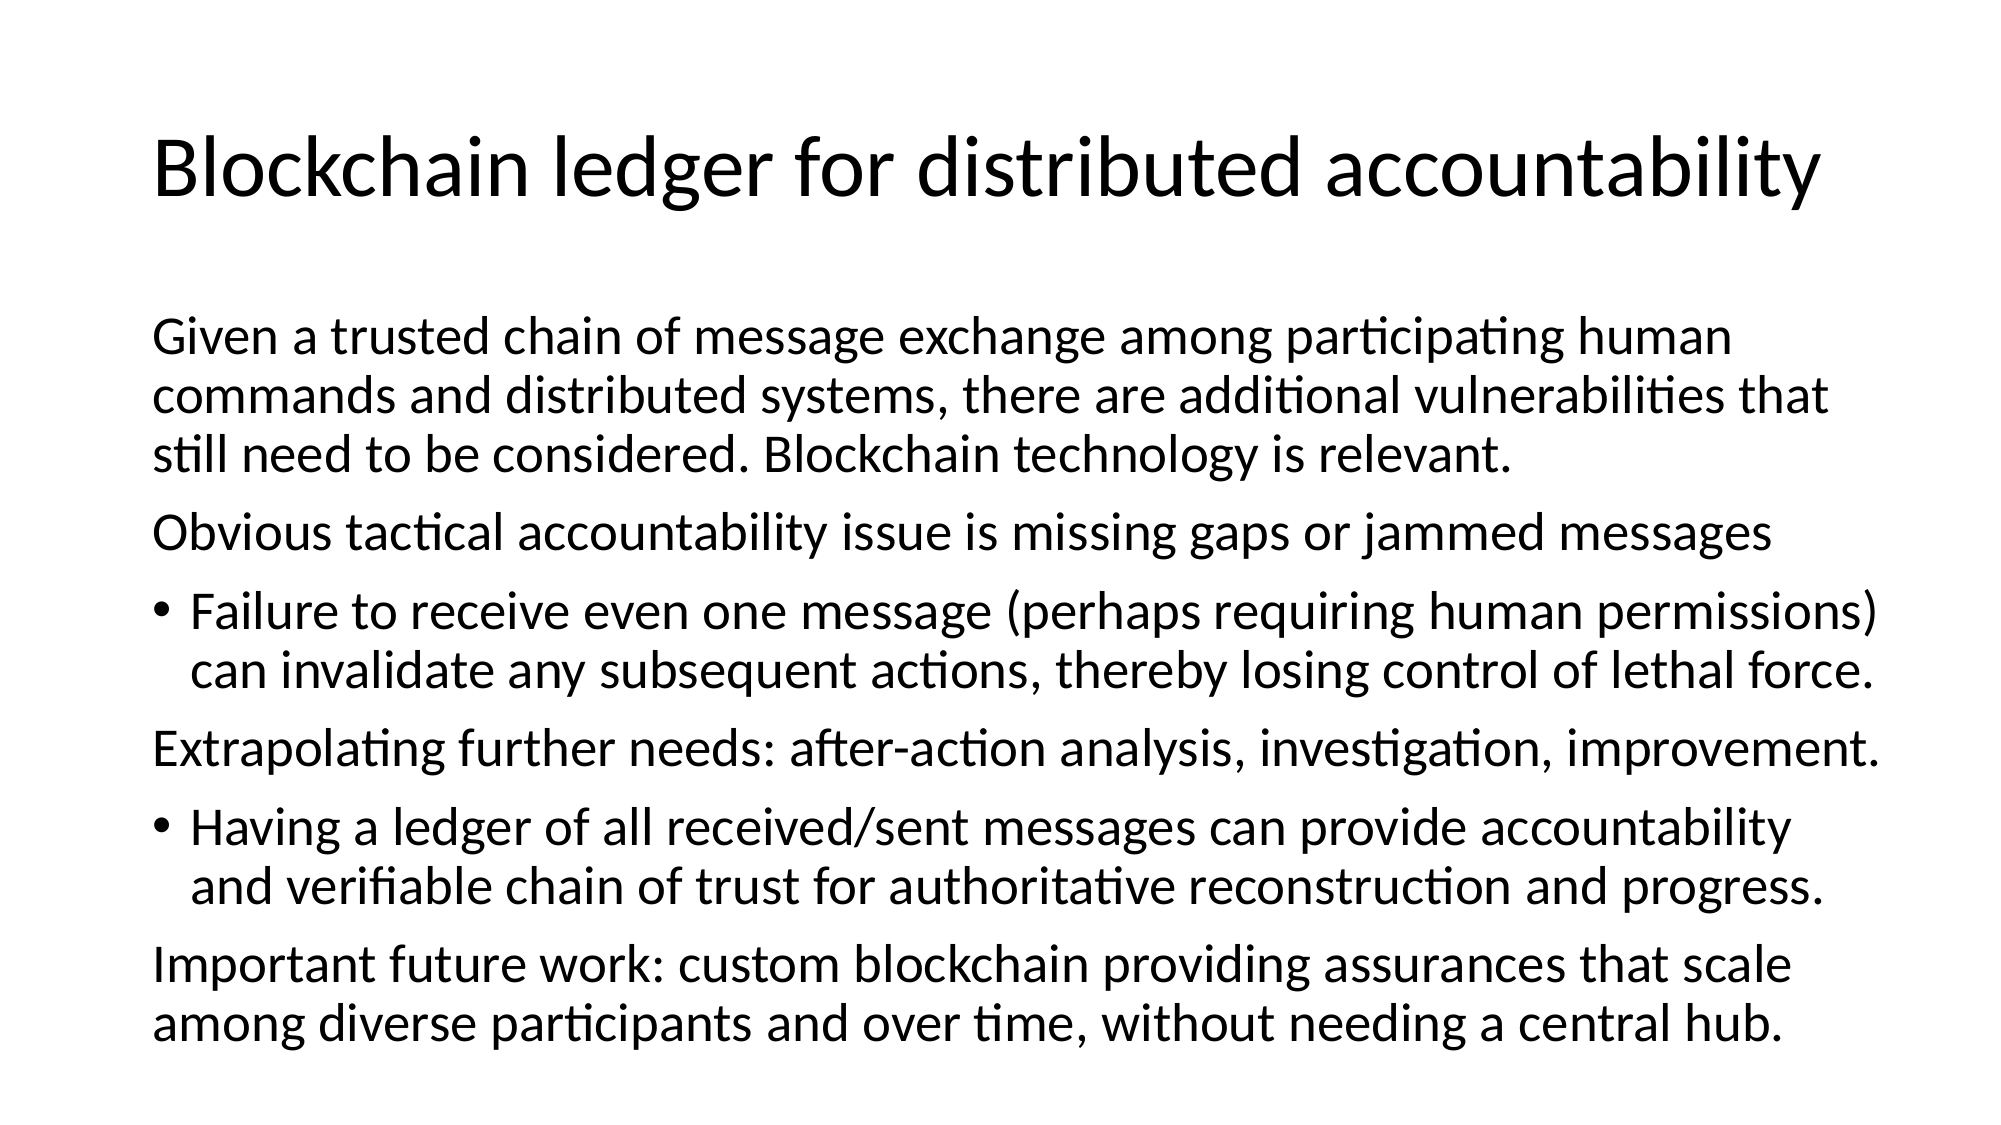

# Blockchain ledger for distributed accountability
Given a trusted chain of message exchange among participating human commands and distributed systems, there are additional vulnerabilities that still need to be considered. Blockchain technology is relevant.
Obvious tactical accountability issue is missing gaps or jammed messages
Failure to receive even one message (perhaps requiring human permissions) can invalidate any subsequent actions, thereby losing control of lethal force.
Extrapolating further needs: after-action analysis, investigation, improvement.
Having a ledger of all received/sent messages can provide accountability and verifiable chain of trust for authoritative reconstruction and progress.
Important future work: custom blockchain providing assurances that scale among diverse participants and over time, without needing a central hub.